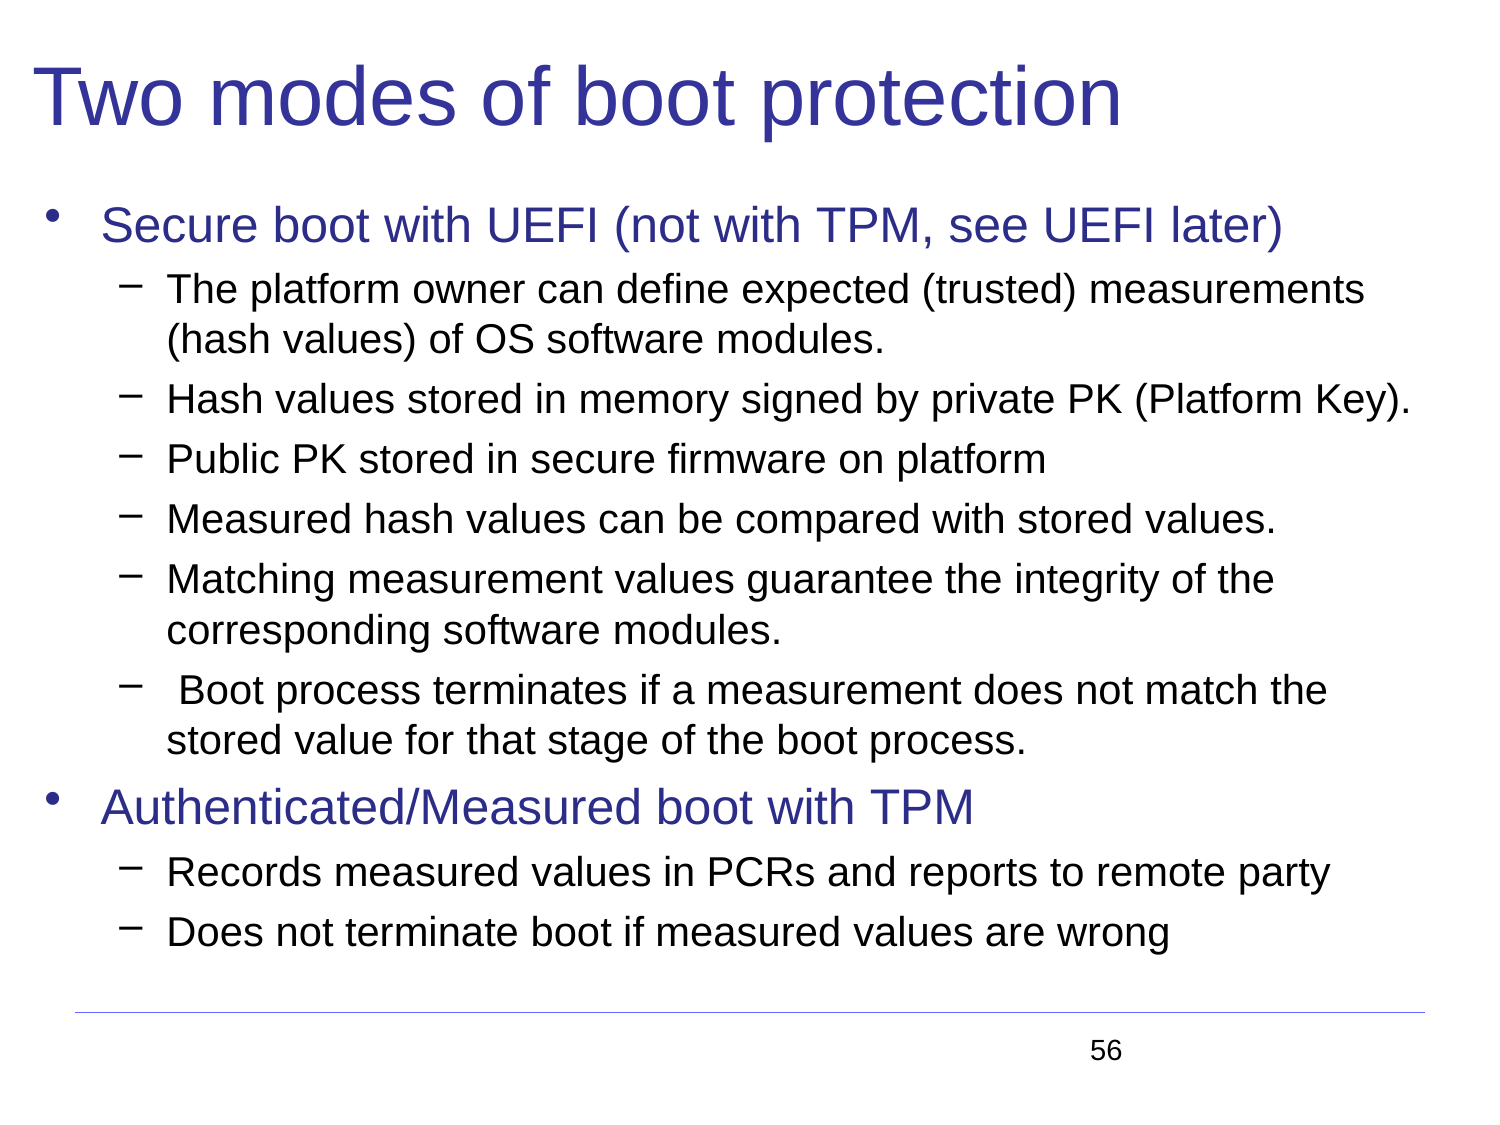

# Two modes of boot protection
Secure boot with UEFI (not with TPM, see UEFI later)
The platform owner can define expected (trusted) measurements
(hash values) of OS software modules.
Hash values stored in memory signed by private PK (Platform Key).
Public PK stored in secure firmware on platform
Measured hash values can be compared with stored values.
Matching measurement values guarantee the integrity of the
corresponding software modules.
Boot process terminates if a measurement does not match the
stored value for that stage of the boot process.
Authenticated/Measured boot with TPM
Records measured values in PCRs and reports to remote party
Does not terminate boot if measured values are wrong

56